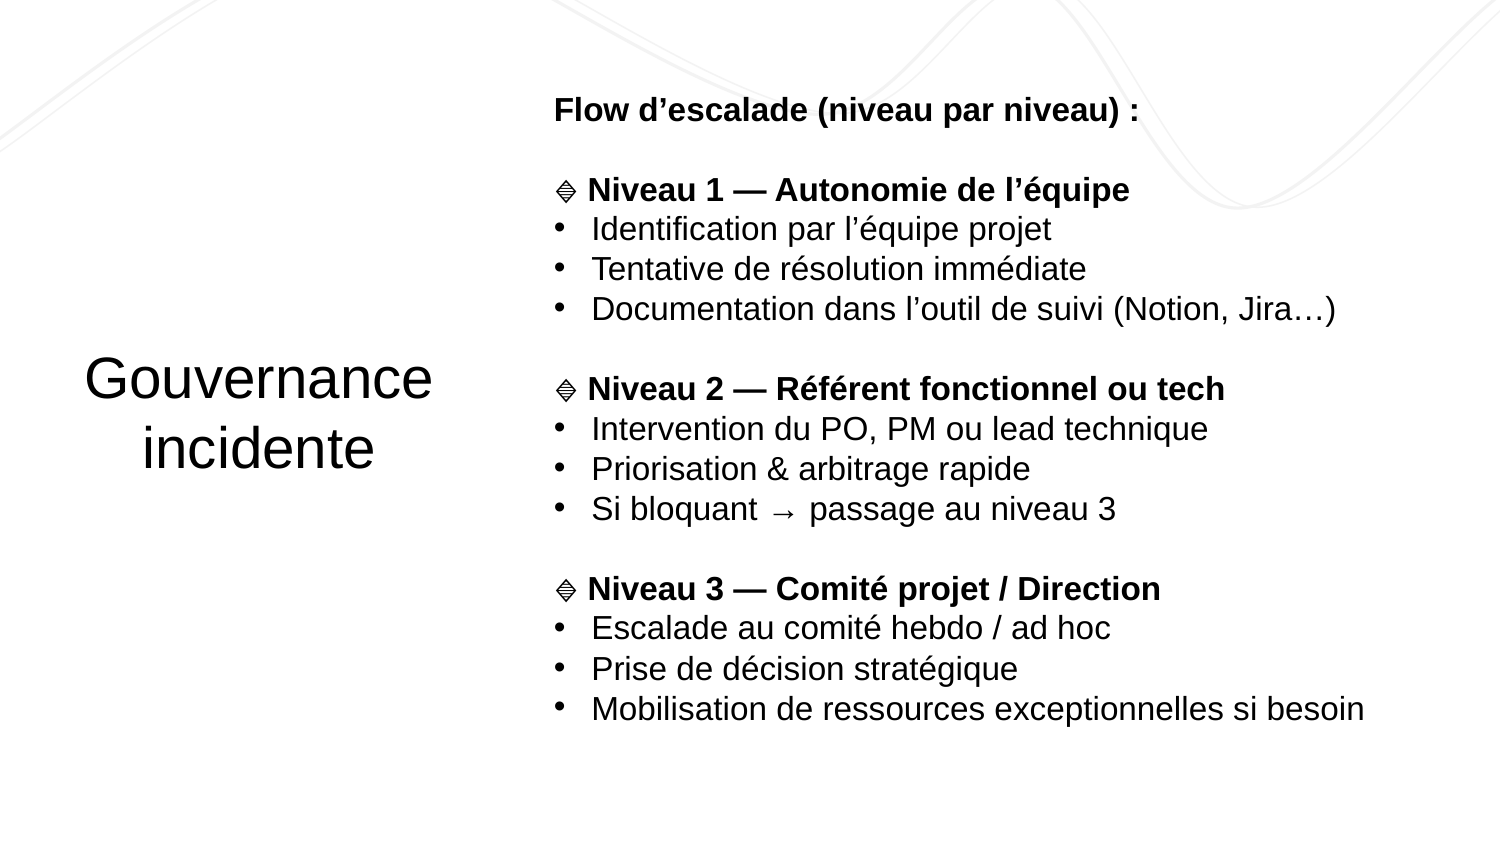

Flow d’escalade (niveau par niveau) :

🔹 Niveau 1 — Autonomie de l’équipe
Identification par l’équipe projet
Tentative de résolution immédiate
Documentation dans l’outil de suivi (Notion, Jira…)

🔹 Niveau 2 — Référent fonctionnel ou tech
Intervention du PO, PM ou lead technique
Priorisation & arbitrage rapide
Si bloquant → passage au niveau 3

🔹 Niveau 3 — Comité projet / Direction
Escalade au comité hebdo / ad hoc
Prise de décision stratégique
Mobilisation de ressources exceptionnelles si besoin
# Gouvernance incidente